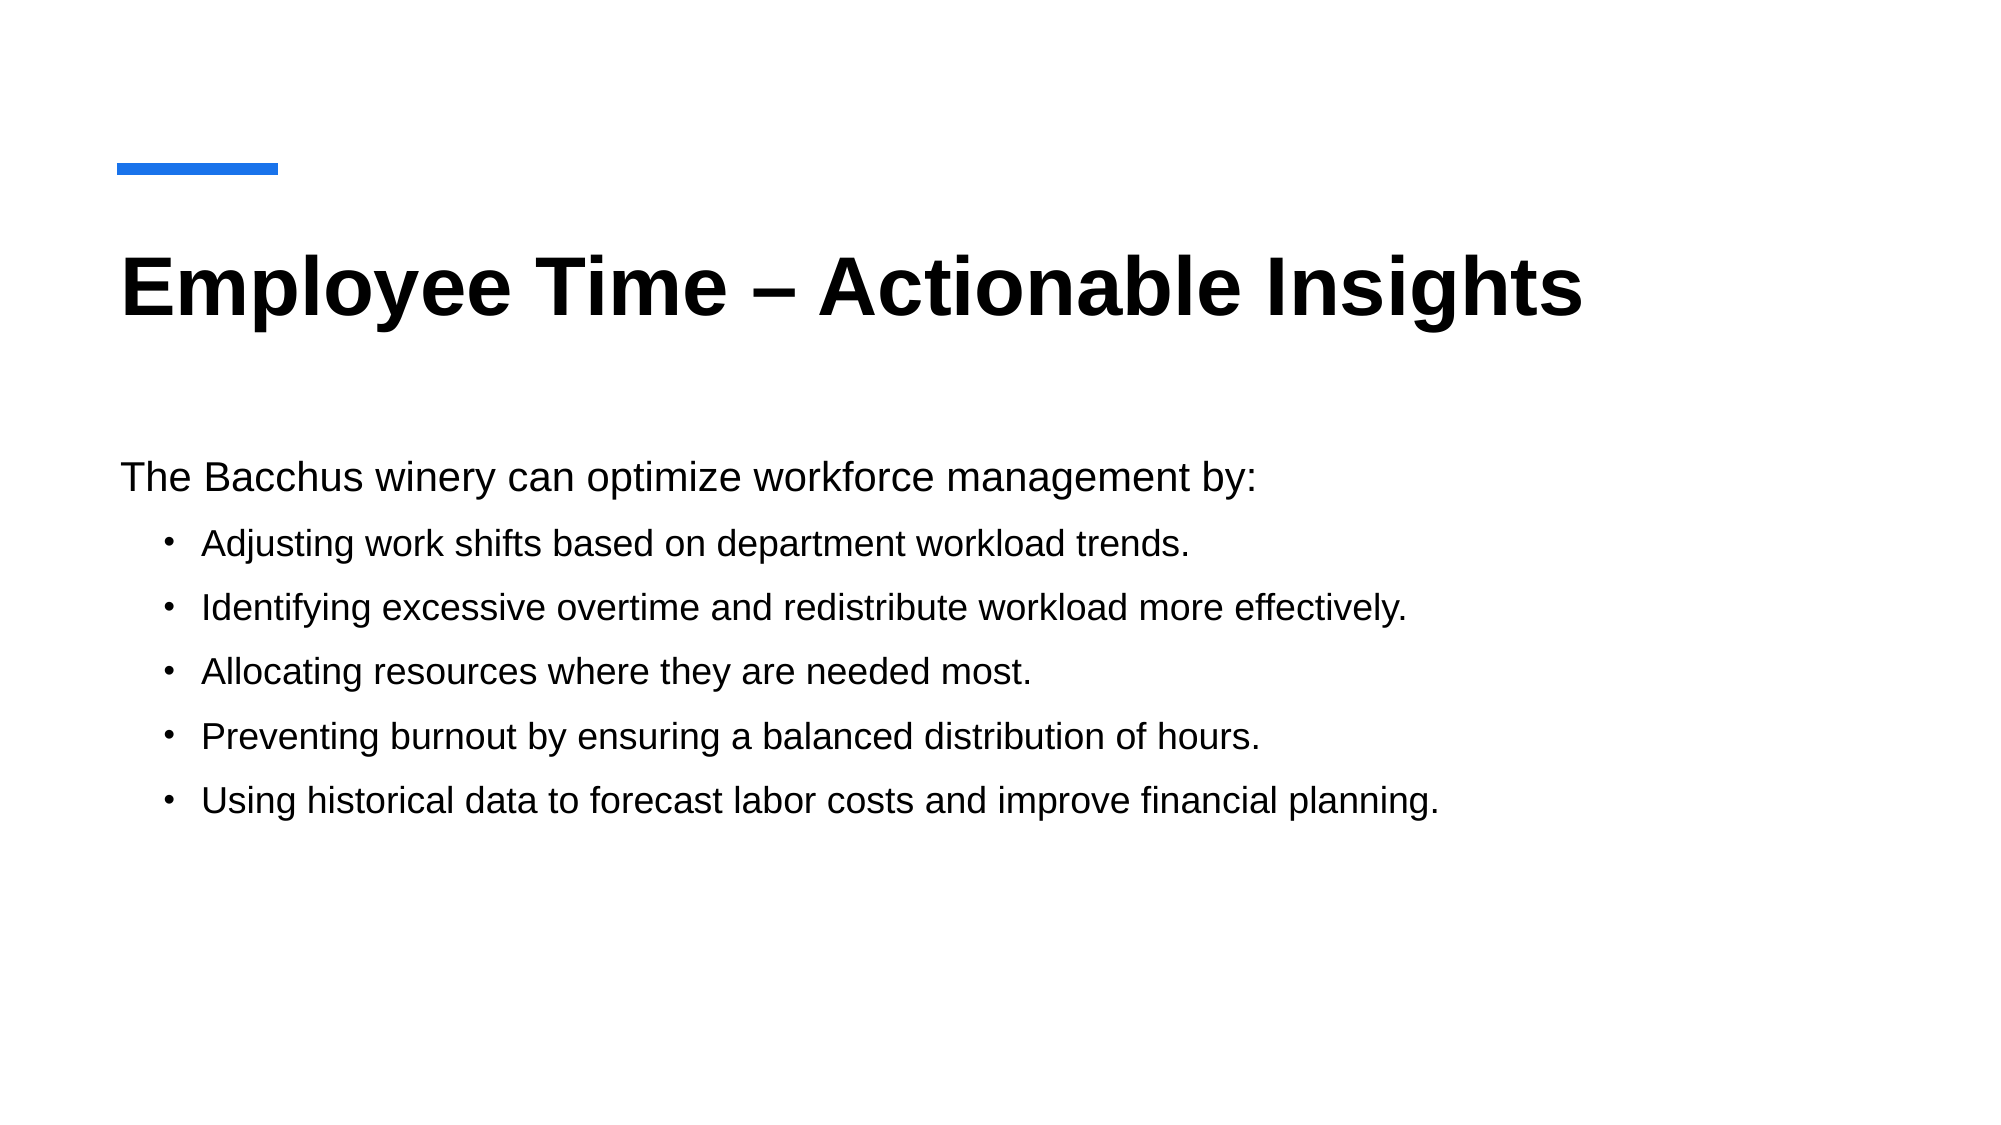

# Employee Time – Actionable Insights
The Bacchus winery can optimize workforce management by:
Adjusting work shifts based on department workload trends.
Identifying excessive overtime and redistribute workload more effectively.
Allocating resources where they are needed most.
Preventing burnout by ensuring a balanced distribution of hours.
Using historical data to forecast labor costs and improve financial planning.